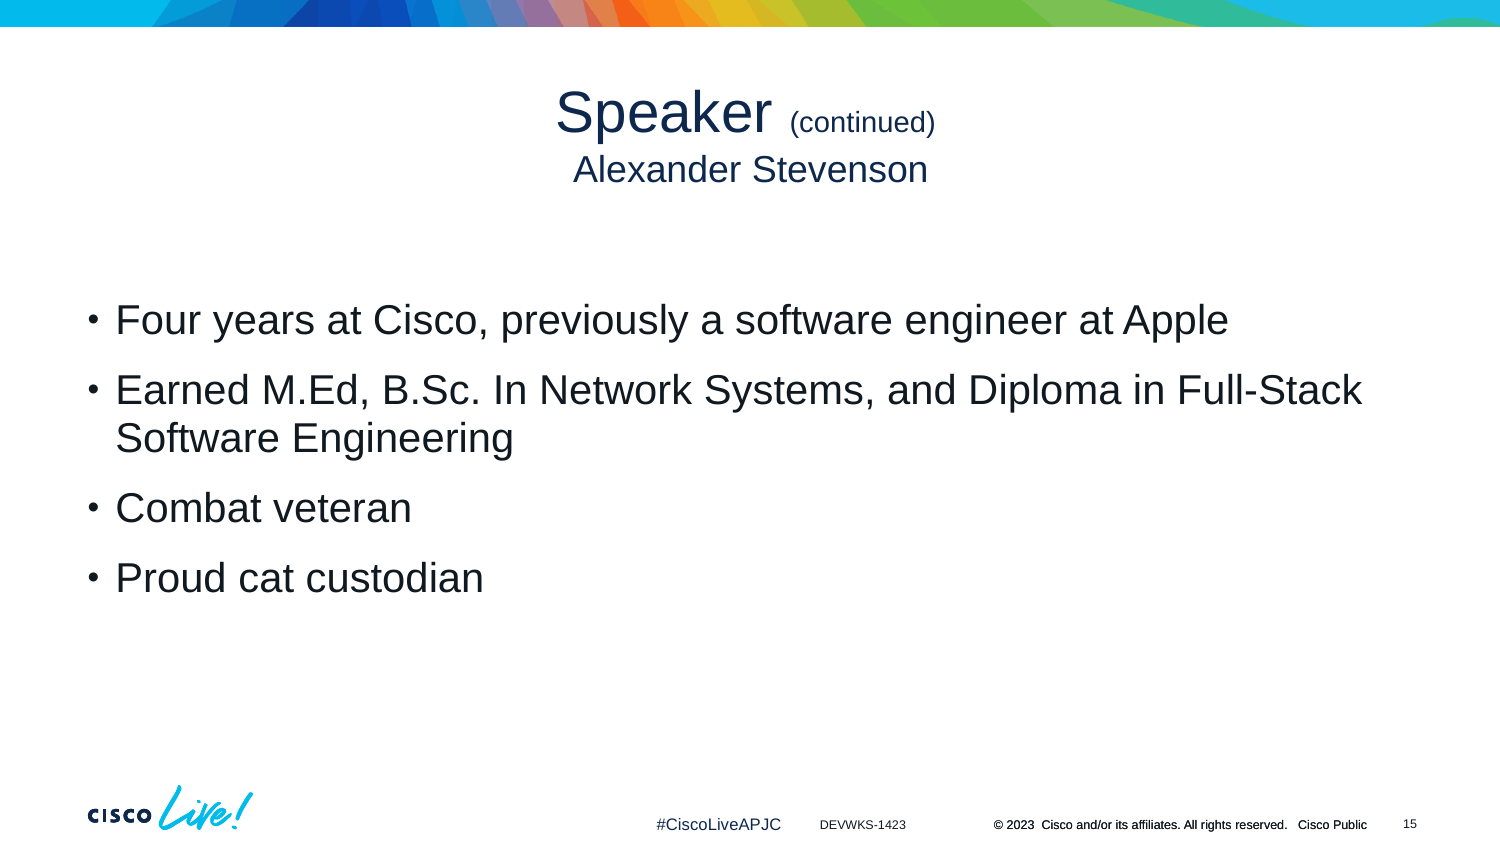

# Speaker (continued)
Alexander Stevenson

Four years at Cisco, previously a software engineer at Apple
Earned M.Ed, B.Sc. In Network Systems, and Diploma in Full-Stack Software Engineering
Combat veteran
Proud cat custodian

15
DEVWKS-1423